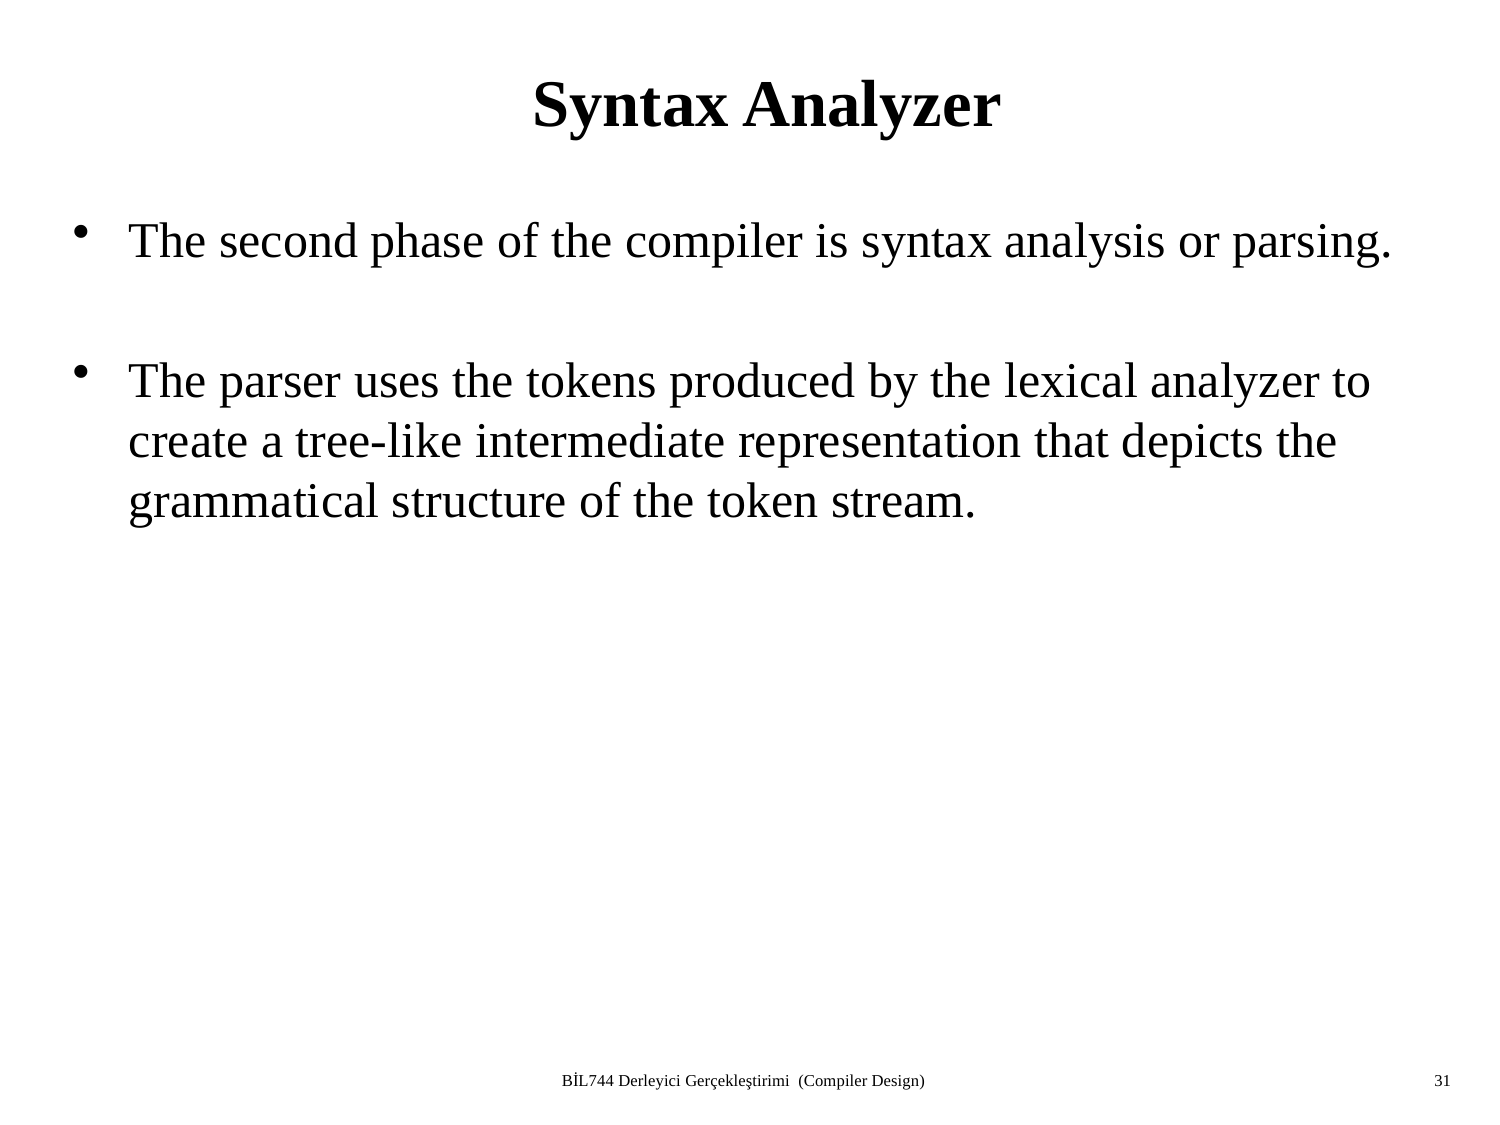

# Syntax Analyzer
The second phase of the compiler is syntax analysis or parsing.

The parser uses the tokens produced by the lexical analyzer to create a tree-like intermediate representation that depicts the grammatical structure of the token stream.

BİL744 Derleyici Gerçekleştirimi  (Compiler Design)
31